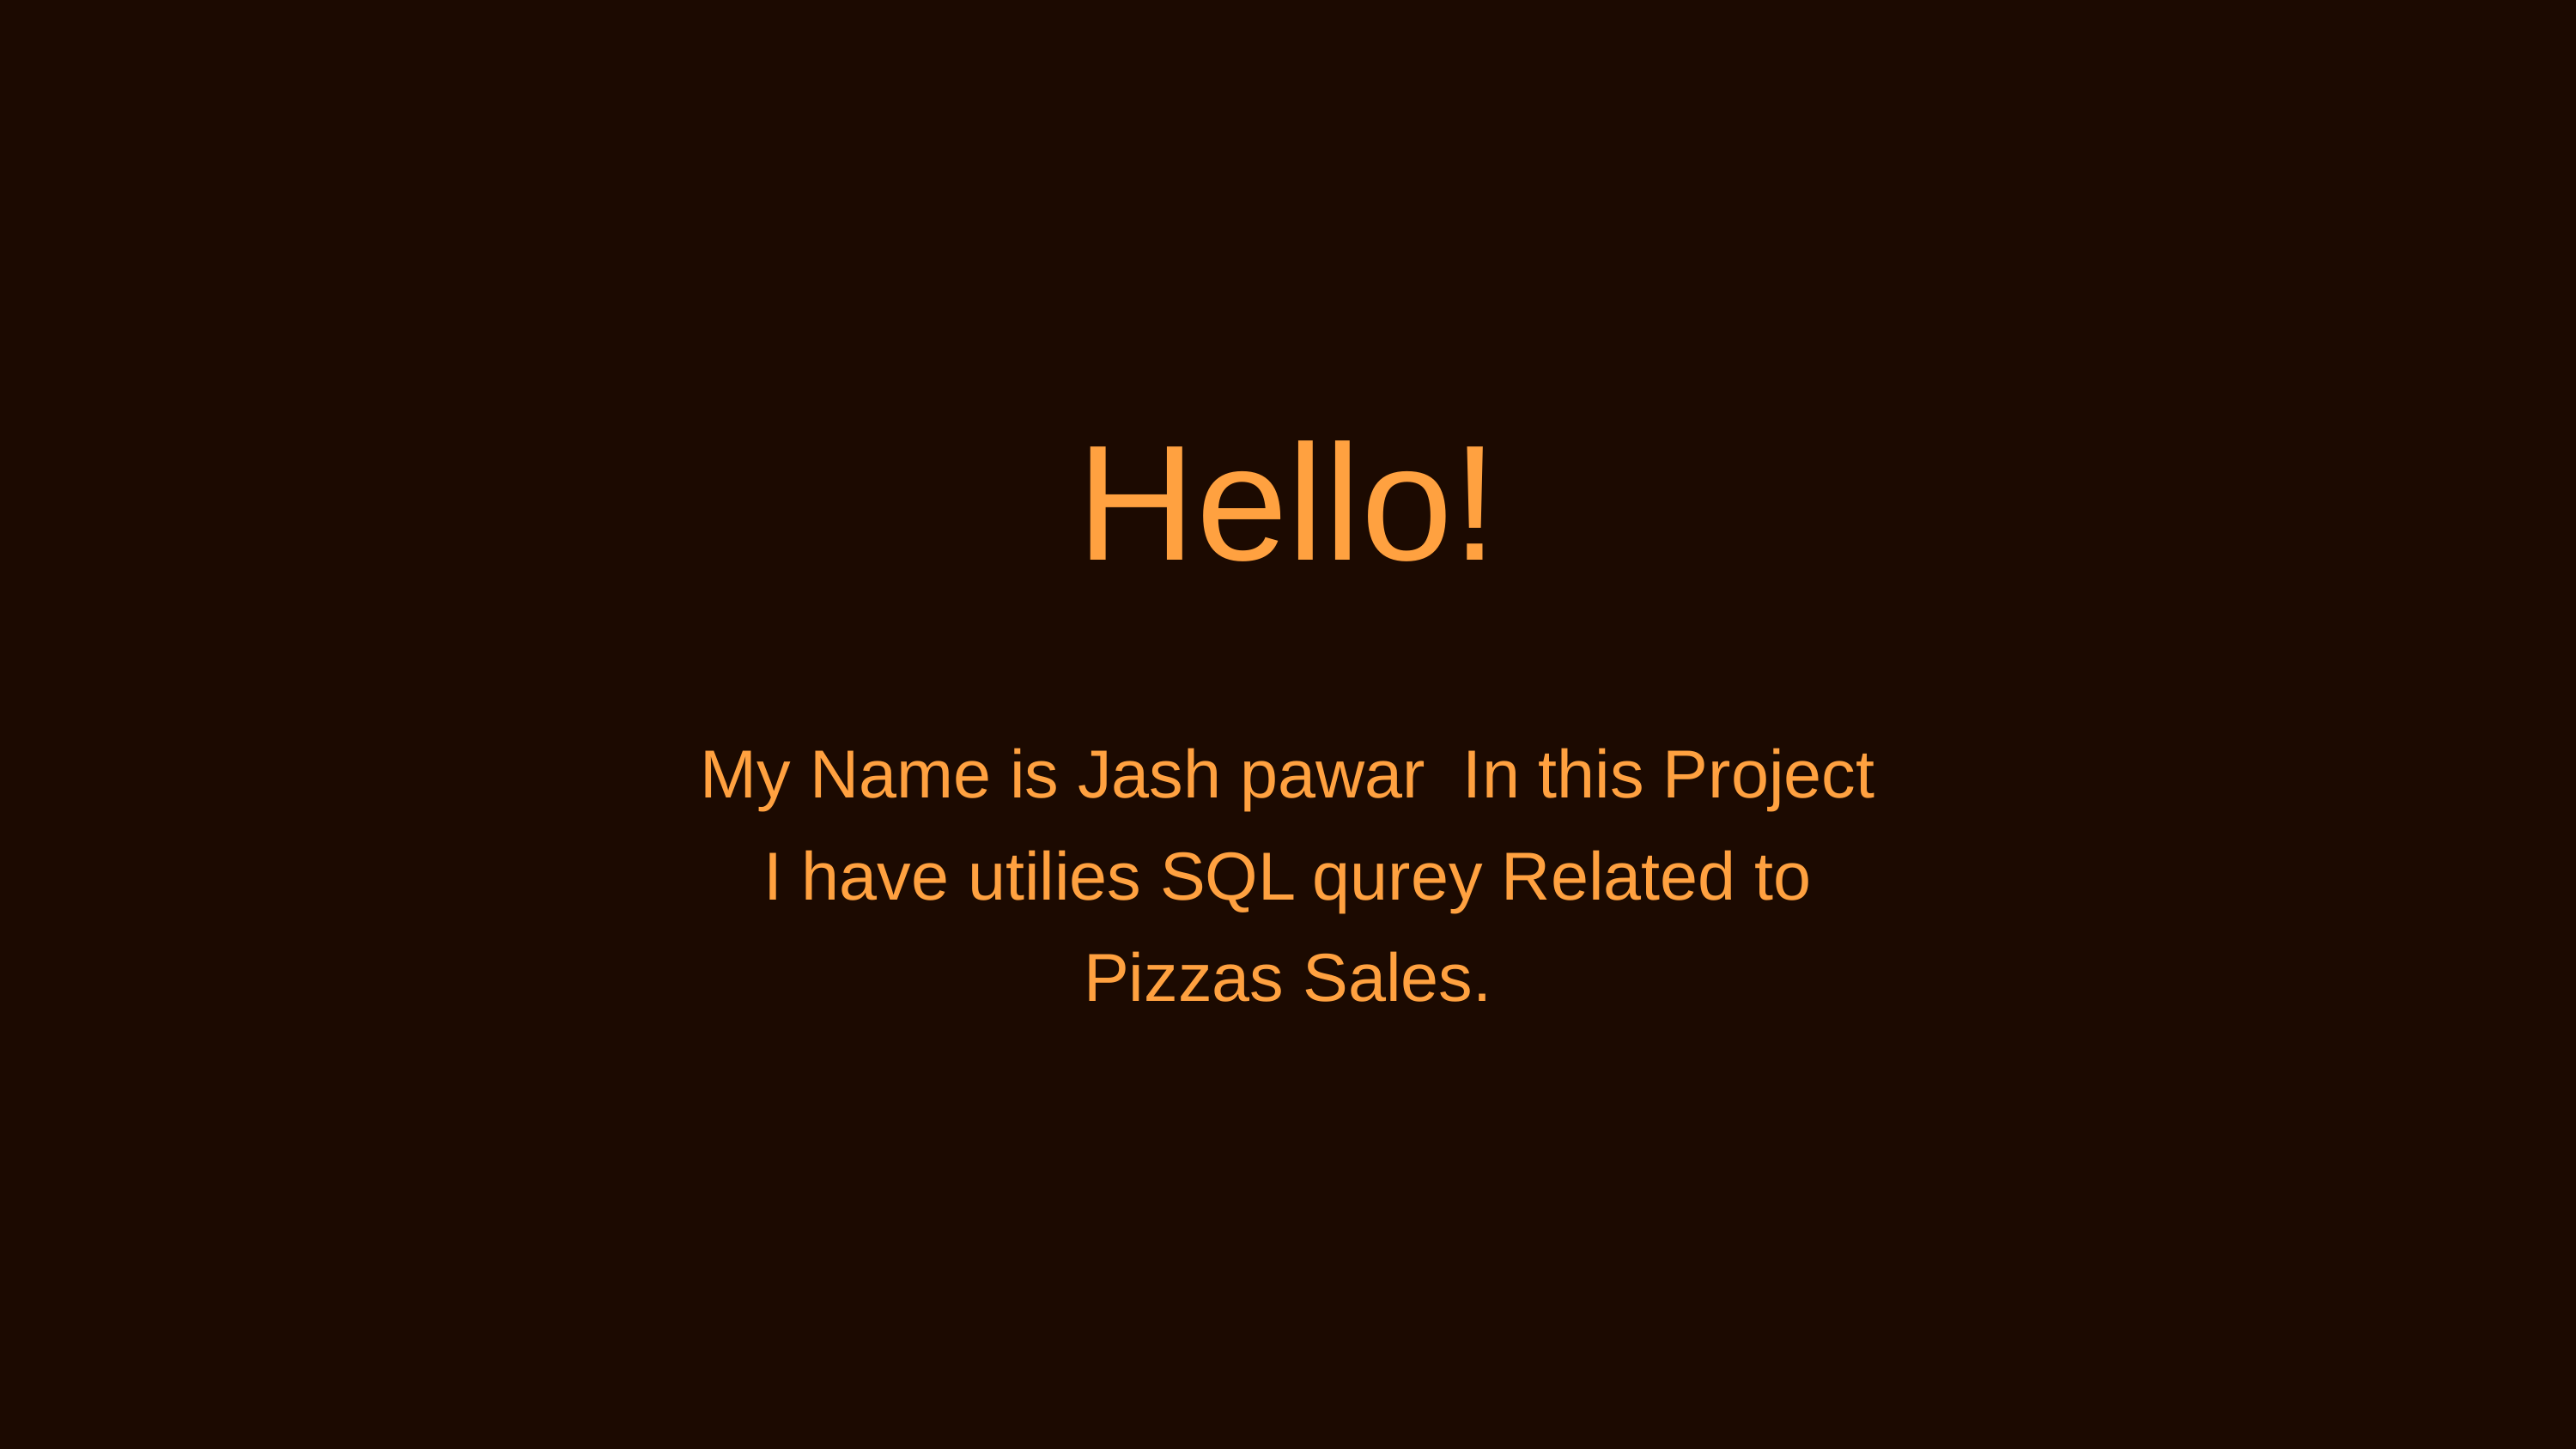

Hello!
 My Name is Jash pawar  In this Project  I have utilies SQL qurey Related to Pizzas Sales.